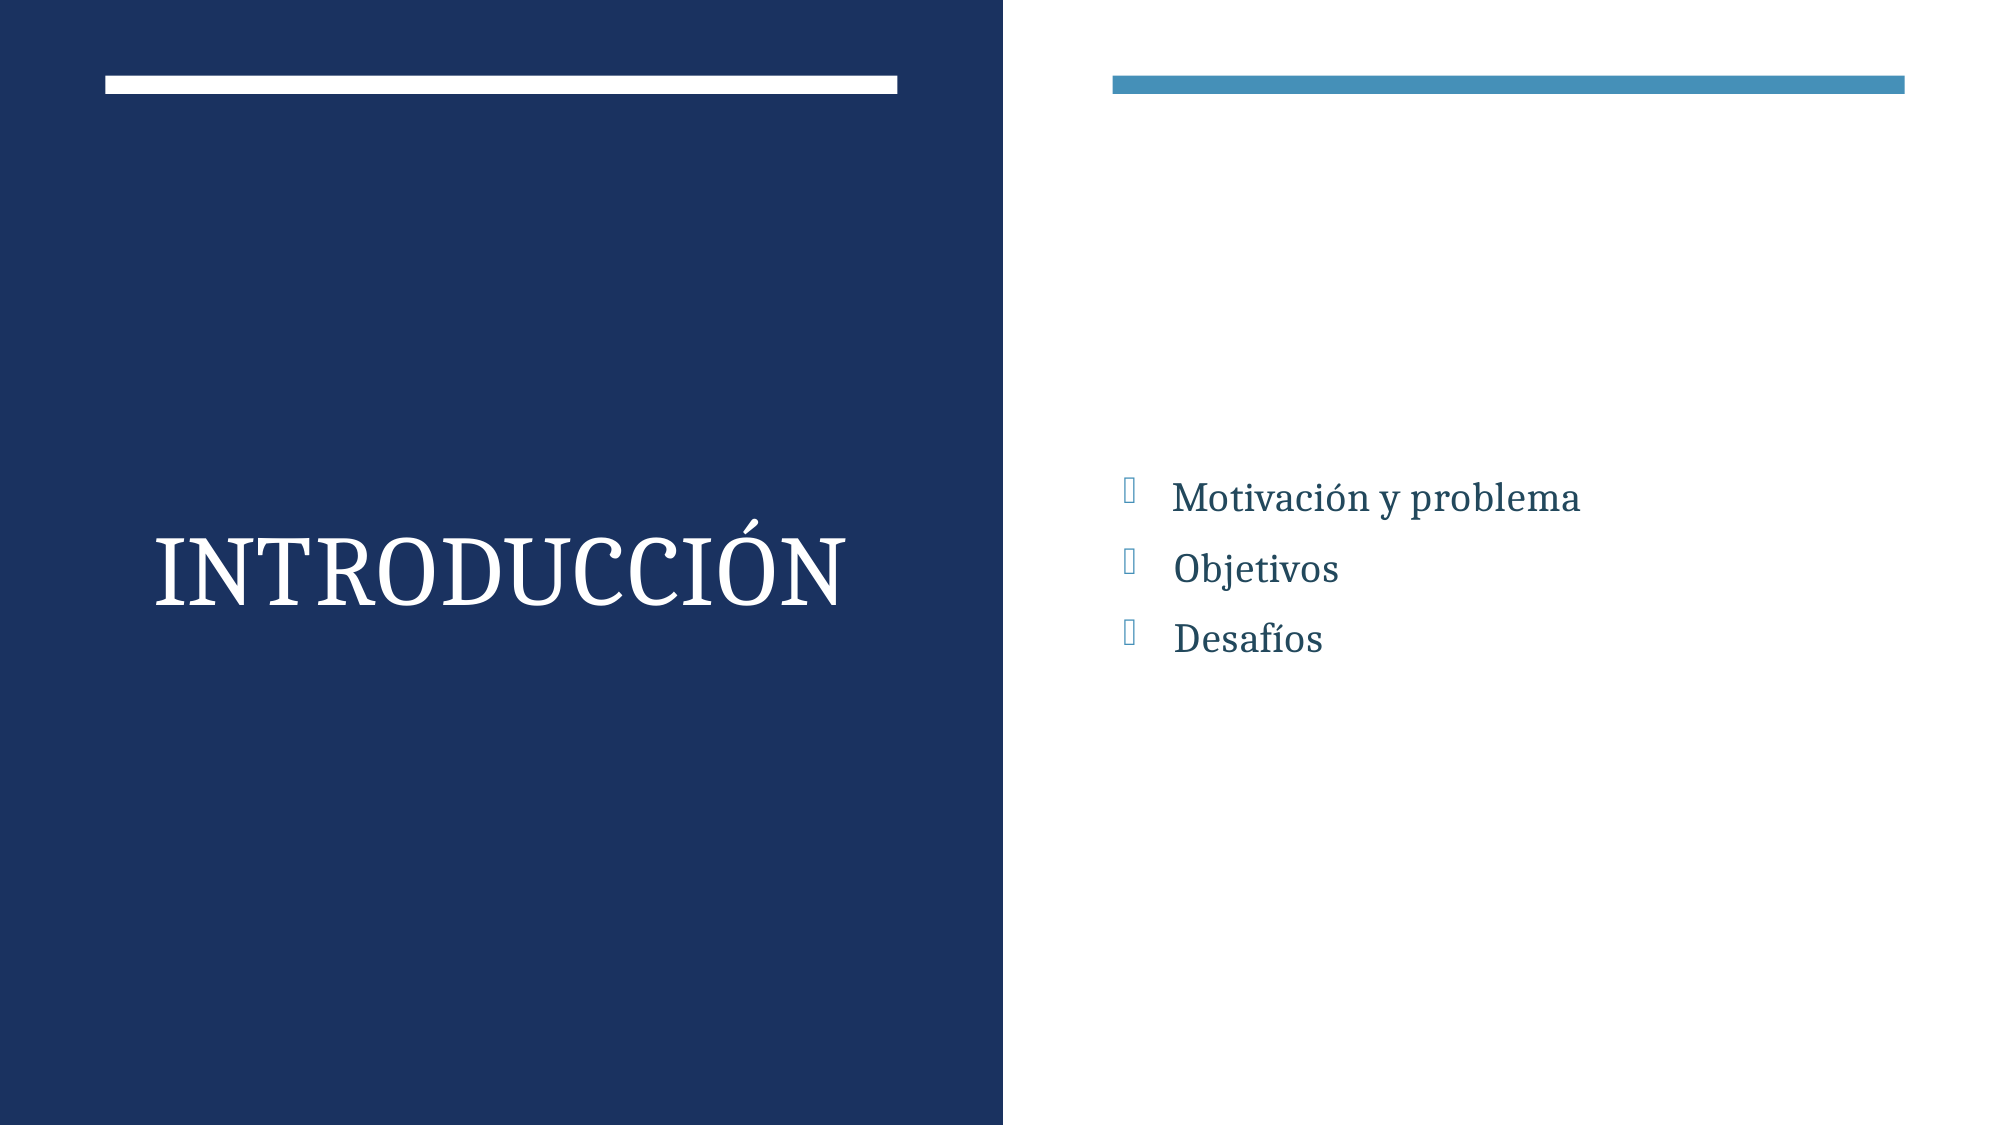

# Introducción
Motivación y problema
Objetivos
Desafíos